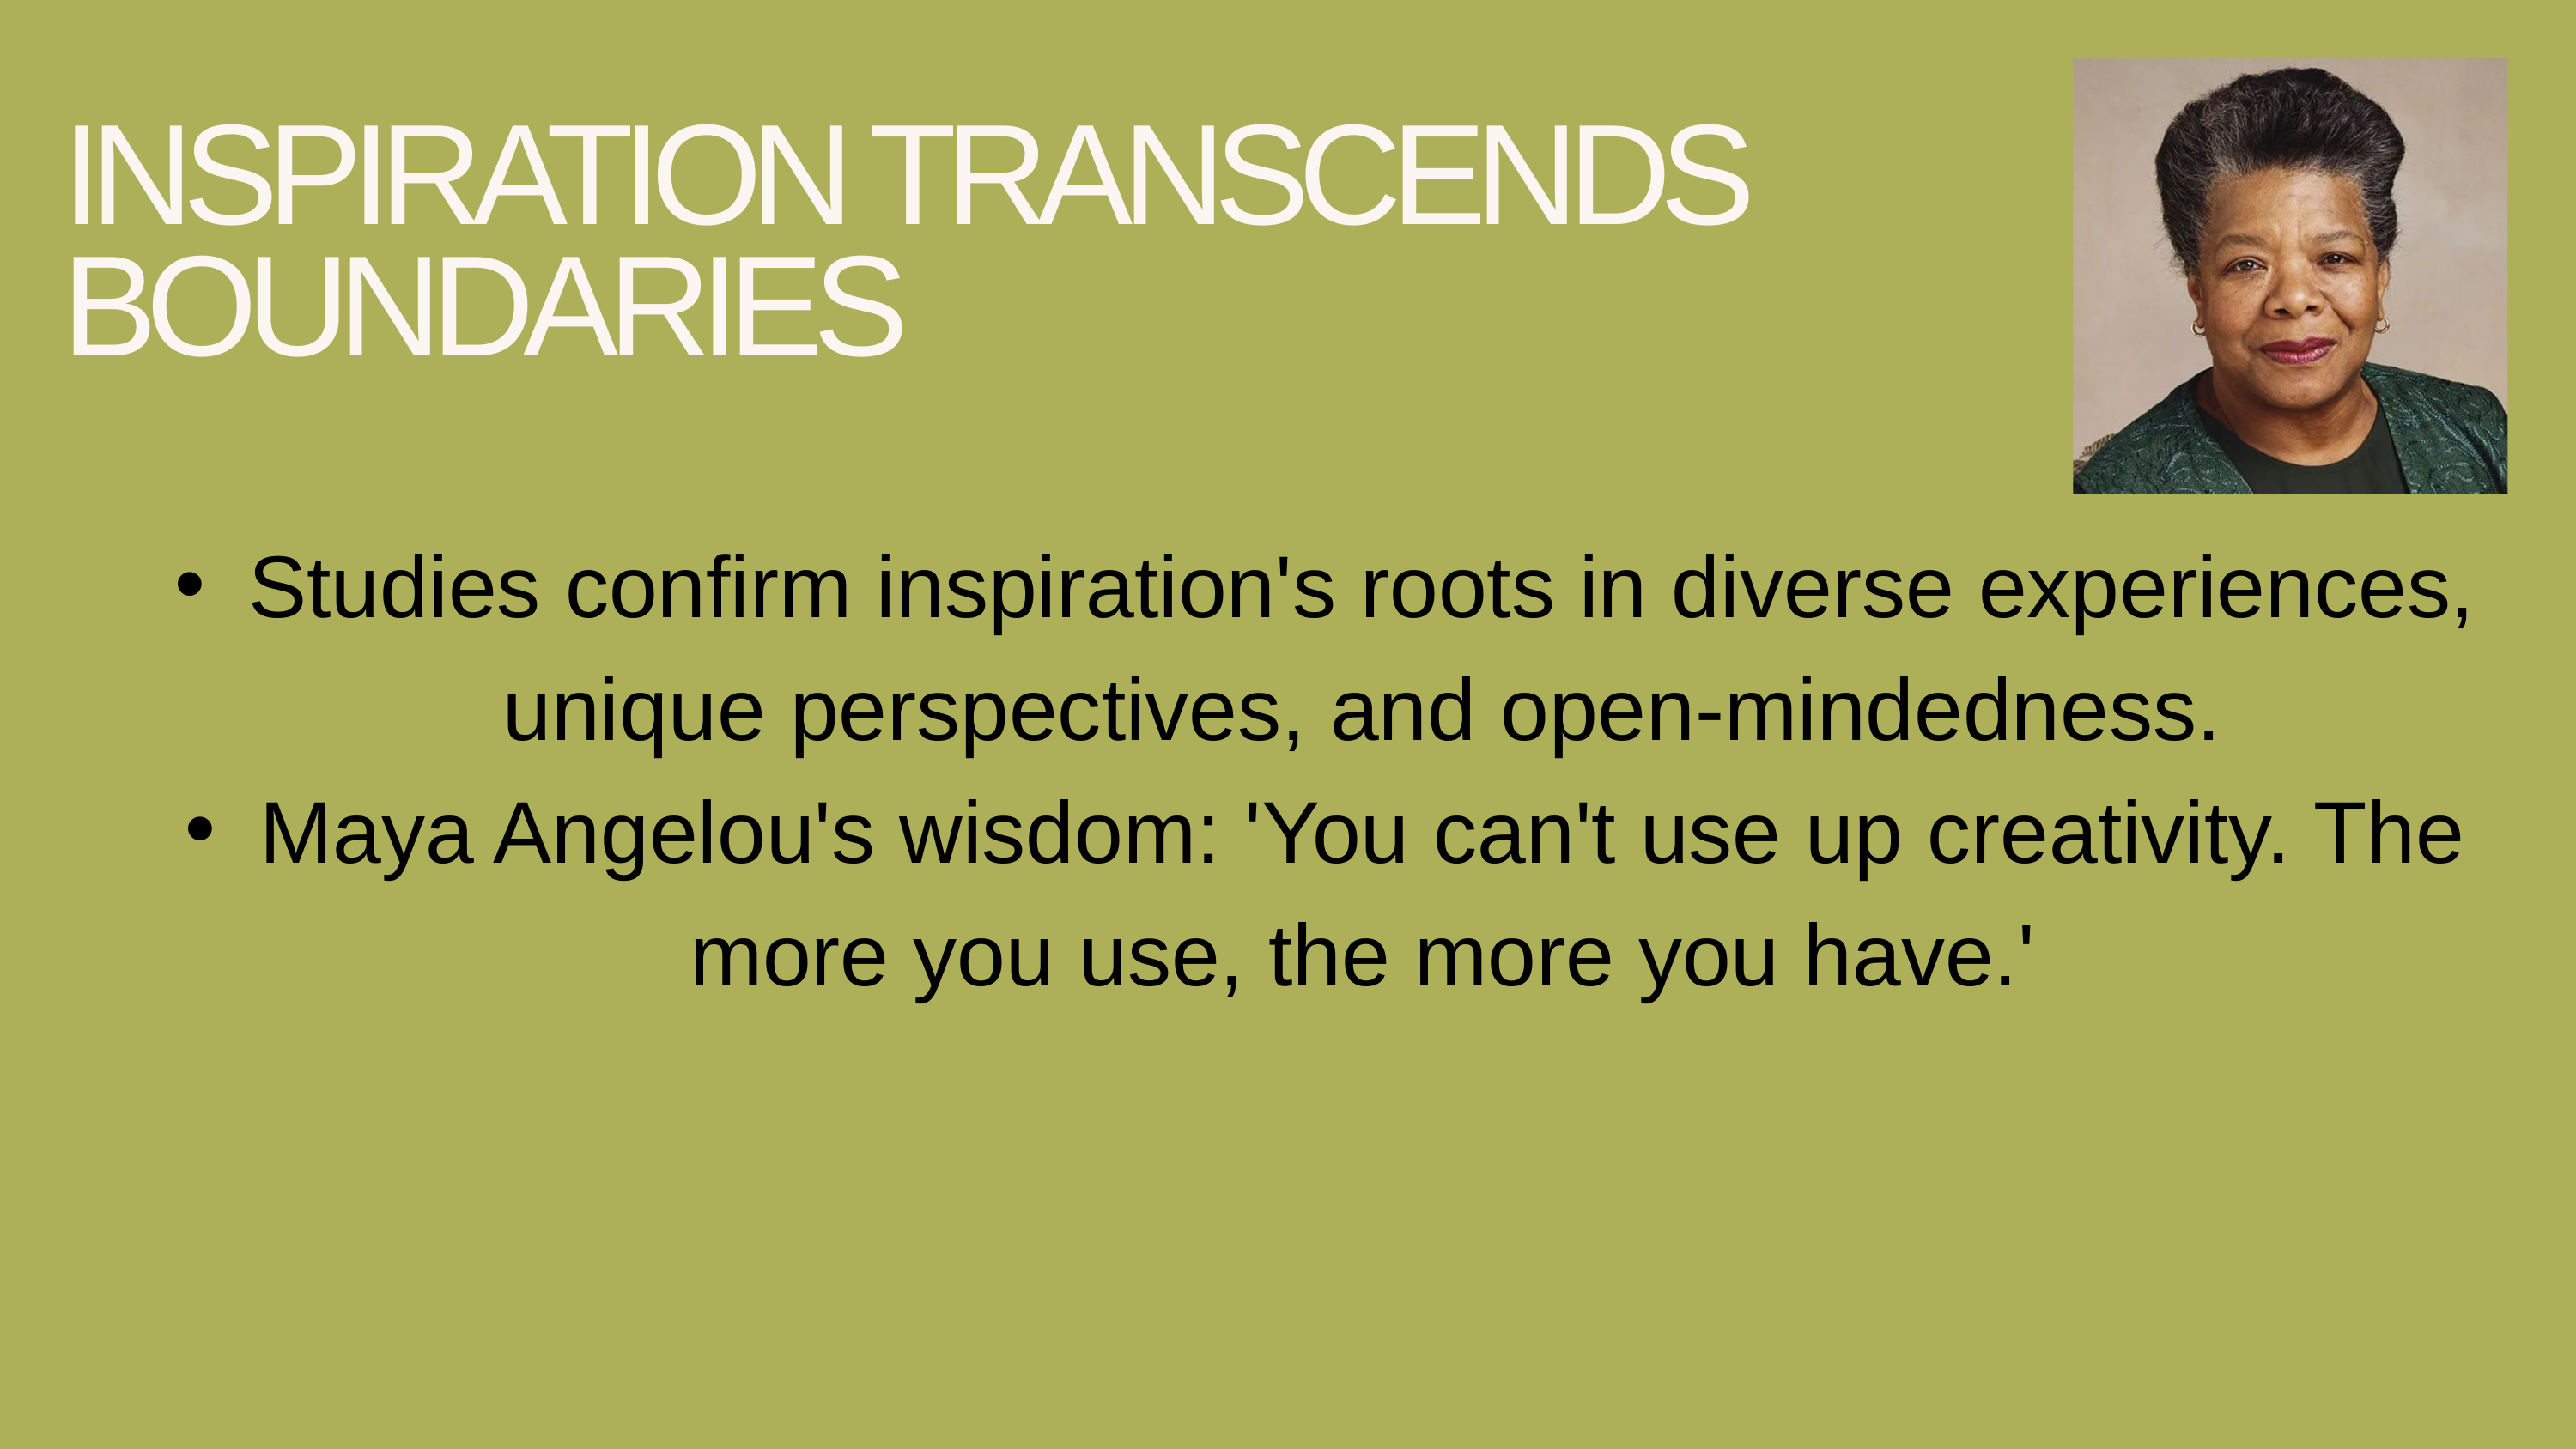

INSPIRATION TRANSCENDS BOUNDARIES

Studies confirm inspiration's roots in diverse experiences, unique perspectives, and open-mindedness.
Maya Angelou's wisdom: 'You can't use up creativity. The more you use, the more you have.'